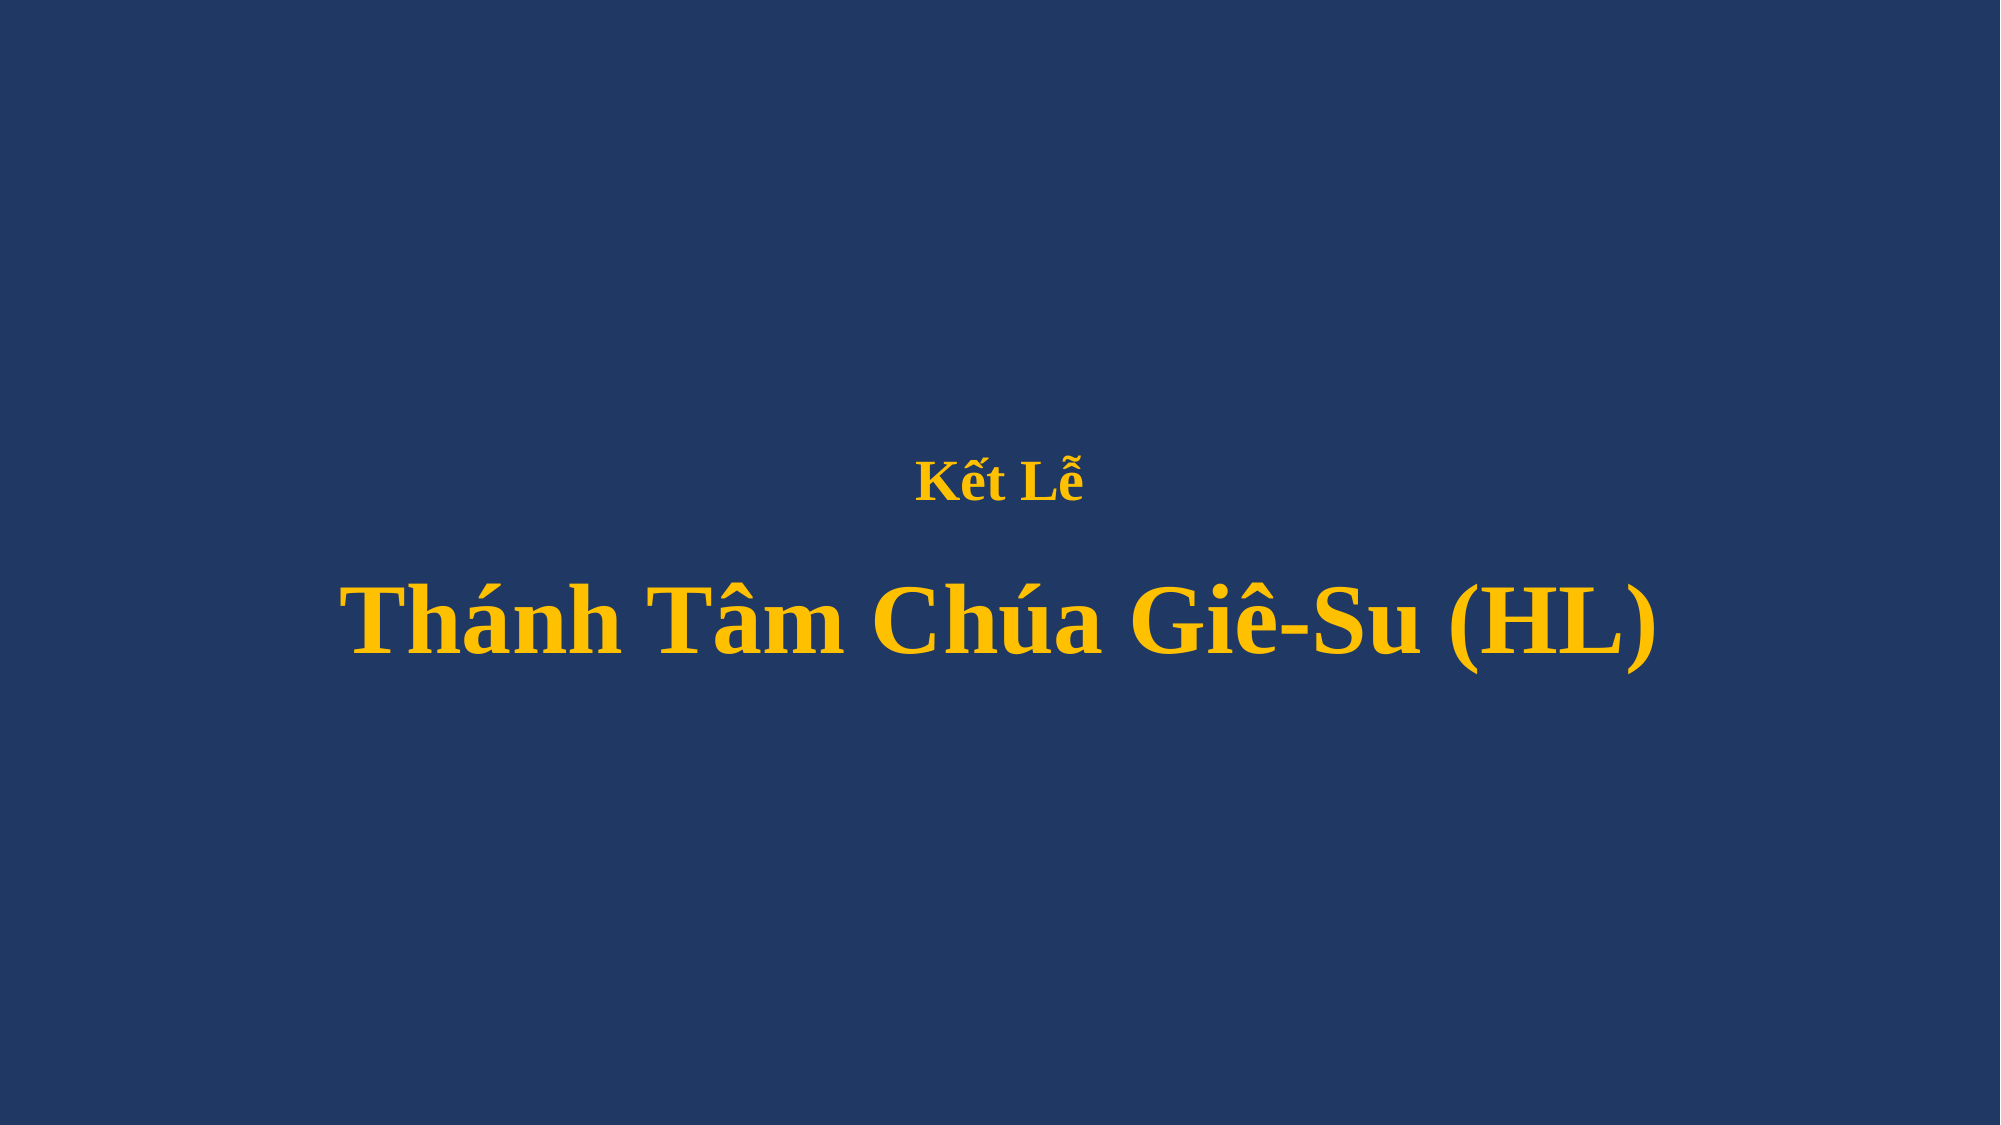

# Kết Lễ Thánh Tâm Chúa Giê-Su (HL)